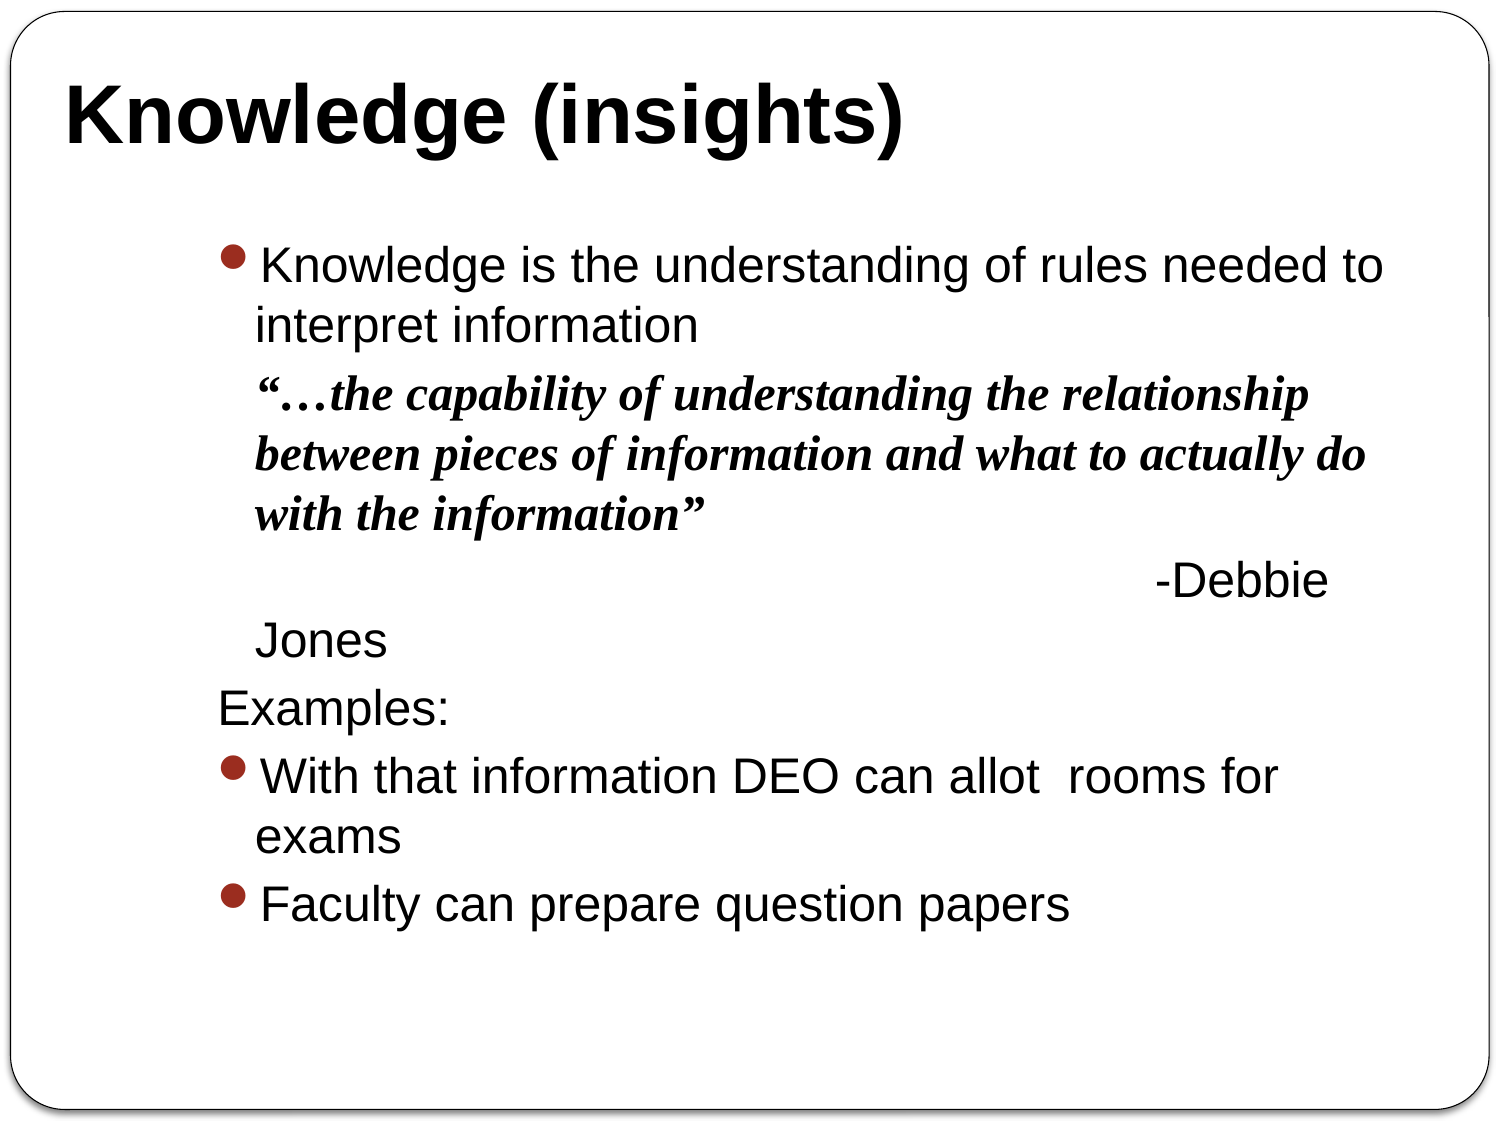

# Knowledge (insights)
Knowledge is the understanding of rules needed to interpret information
	“…the capability of understanding the relationship between pieces of information and what to actually do with the information”
							-Debbie Jones
Examples:
With that information DEO can allot  rooms for exams
Faculty can prepare question papers